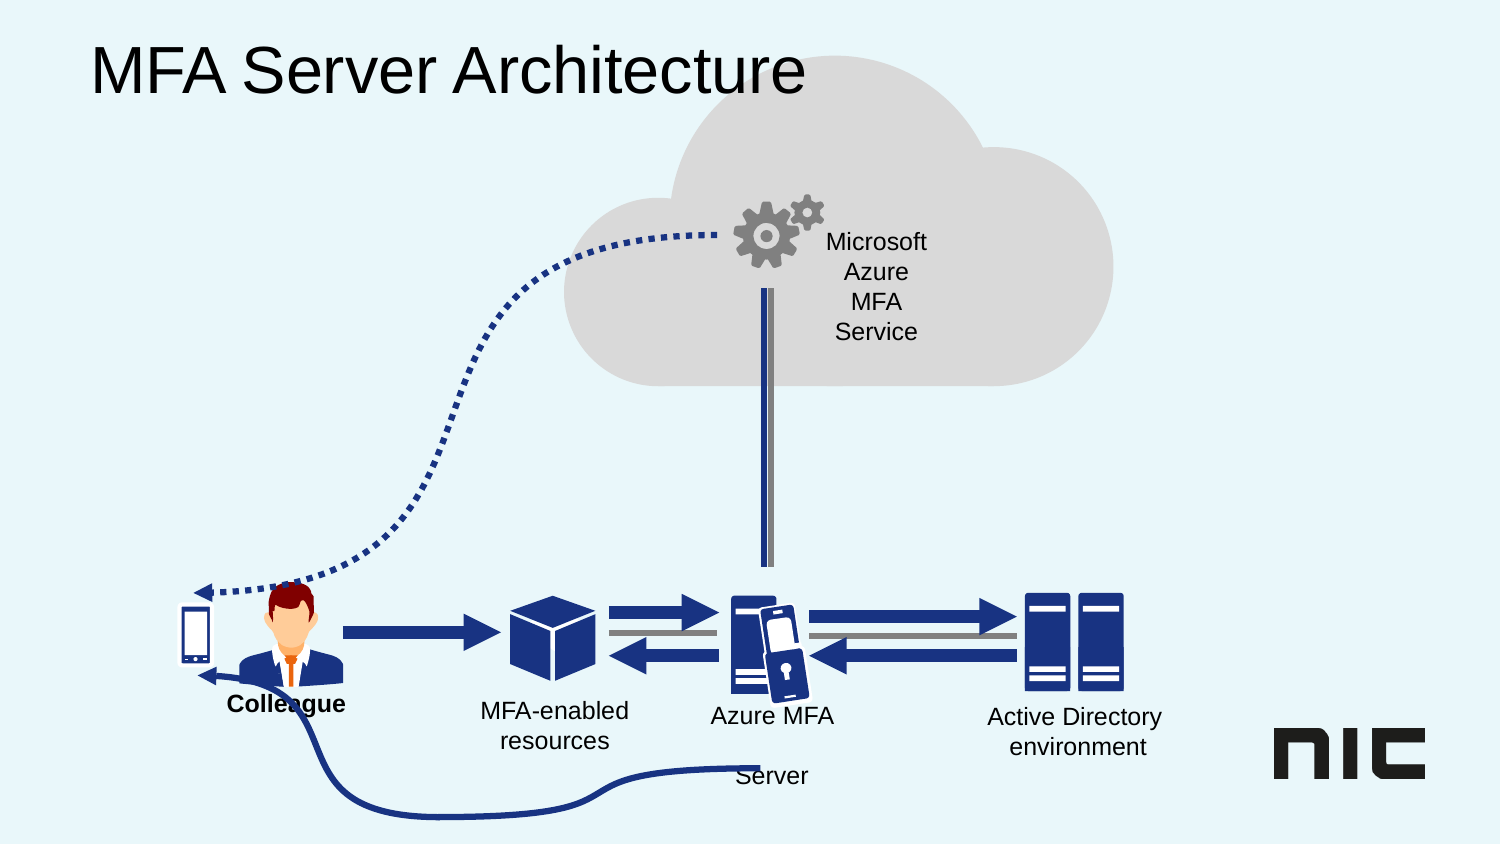

# MFA Server Architecture

Microsoft
Azure MFA
Service

Colleague

Active Directory
environment

Azure MFA
Server

MFA-enabled
resources